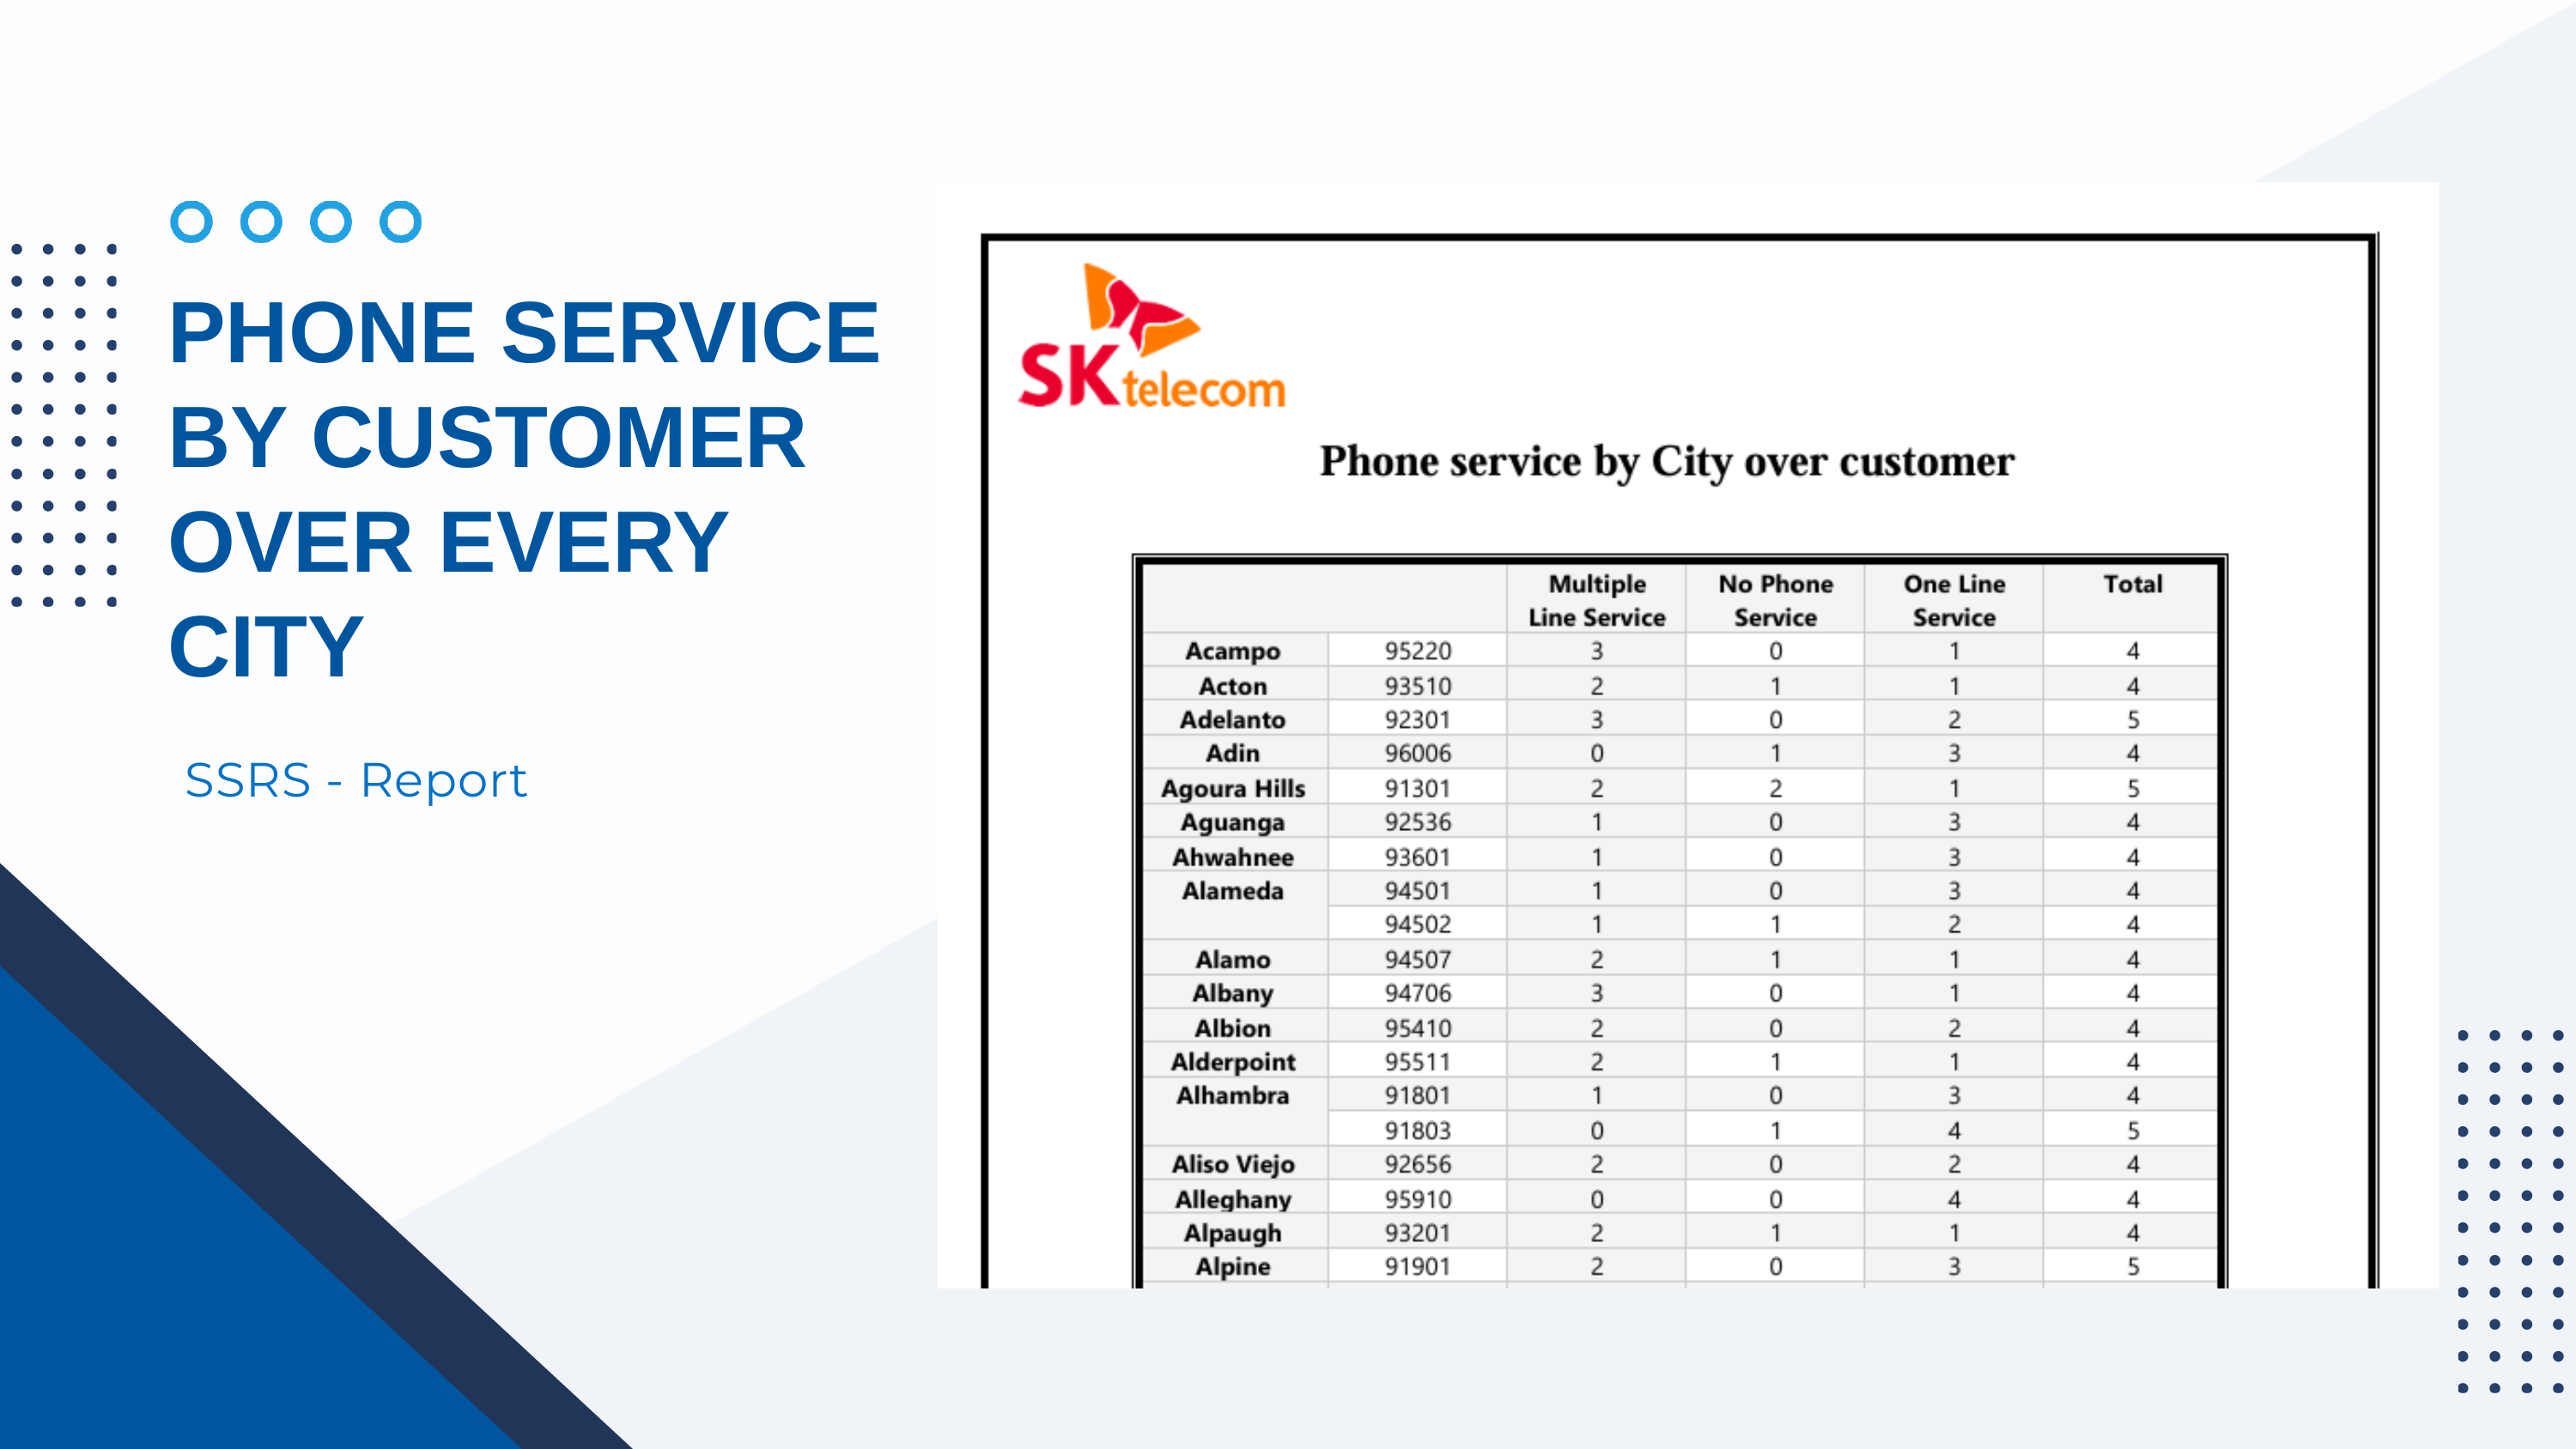

PHONE SERVICE BY CUSTOMER OVER EVERY CITY

SSRS - Report